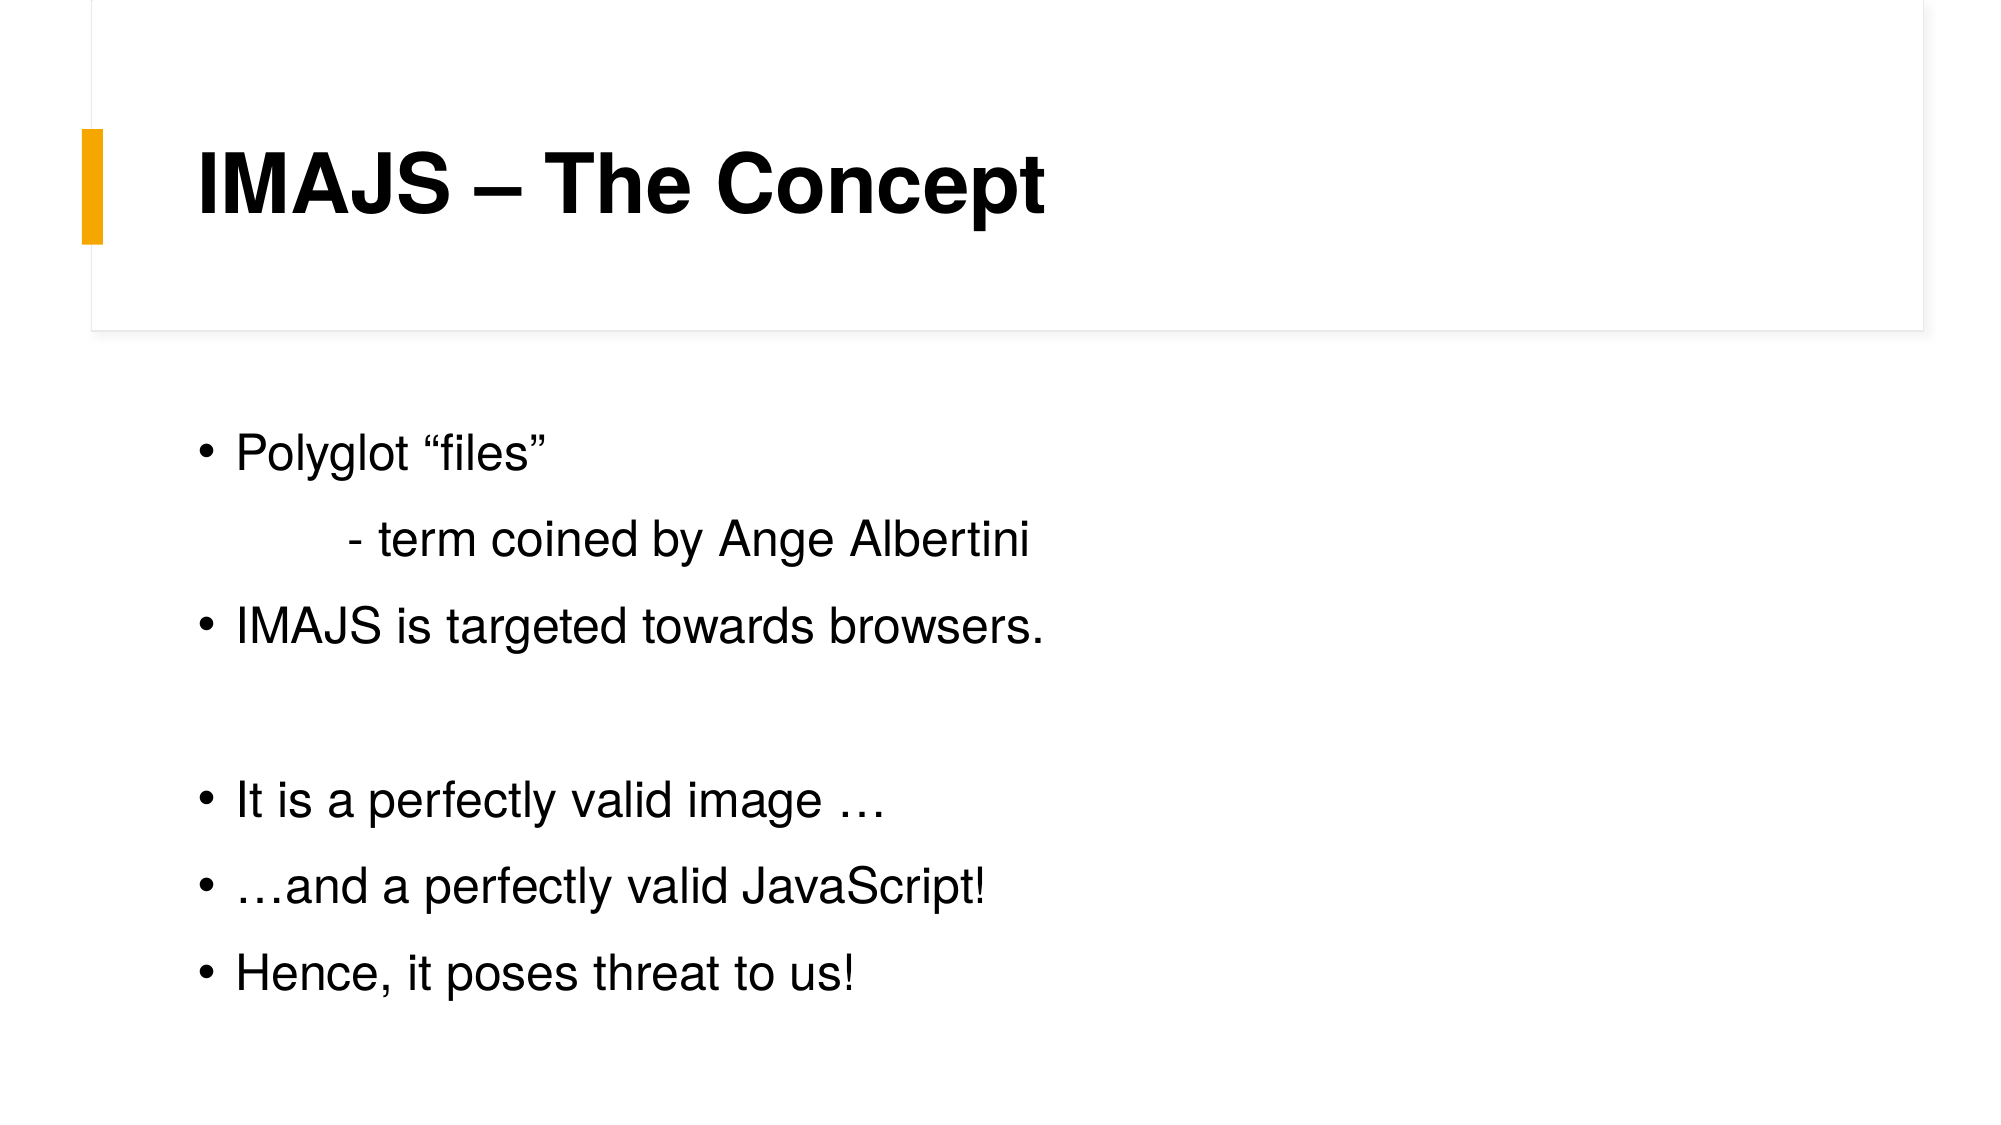

# IMAJS – The Concept
Polyglot “files”
	- term coined by Ange Albertini
IMAJS is targeted towards browsers.

It is a perfectly valid image …
…and a perfectly valid JavaScript!
Hence, it poses threat to us!